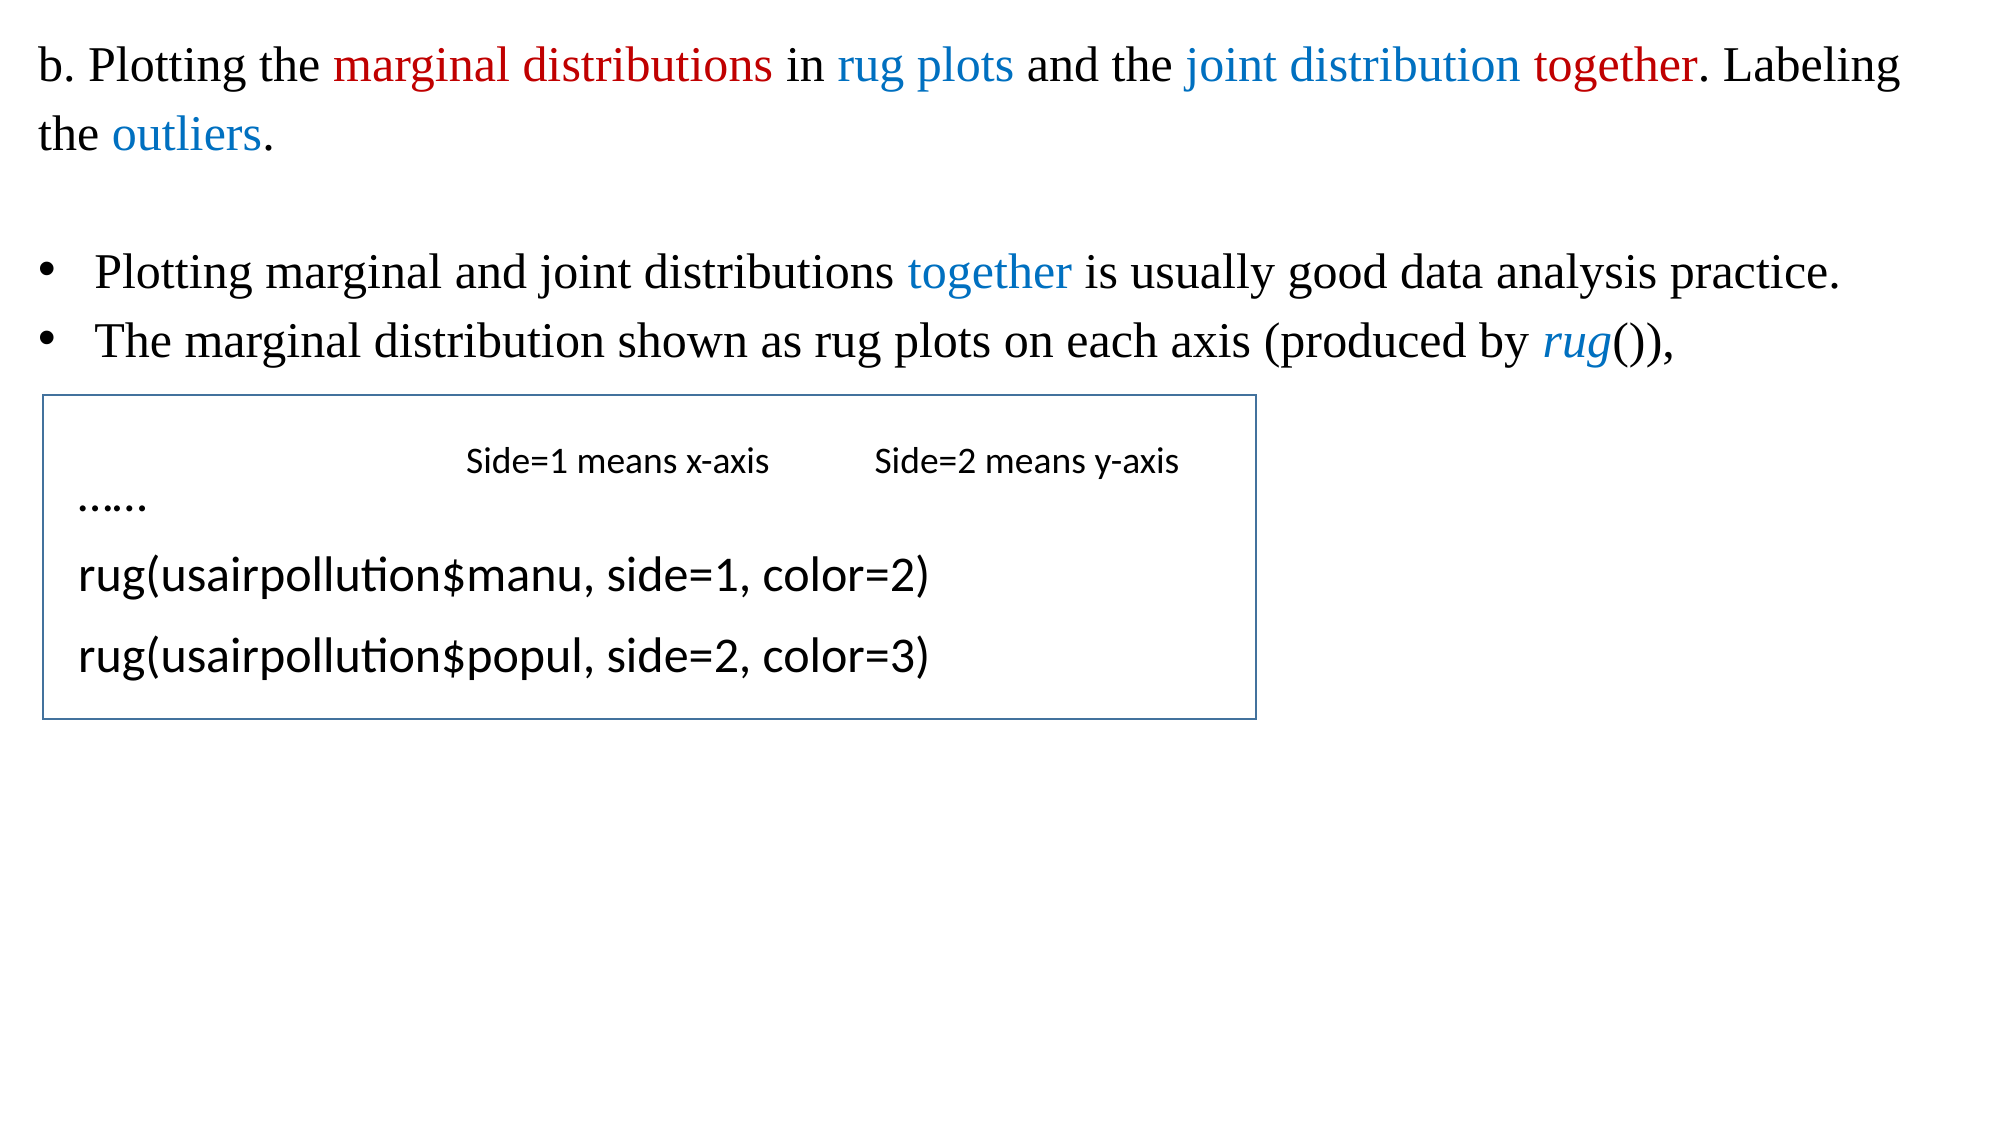

b. Plotting the marginal distributions in rug plots and the joint distribution together. Labeling the outliers.

Plotting marginal and joint distributions together is usually good data analysis practice.
The marginal distribution shown as rug plots on each axis (produced by rug()),

Side=1 means x-axis
Side=2 means y-axis
……
rug(usairpollution$manu, side=1, color=2)
rug(usairpollution$popul, side=2, color=3)